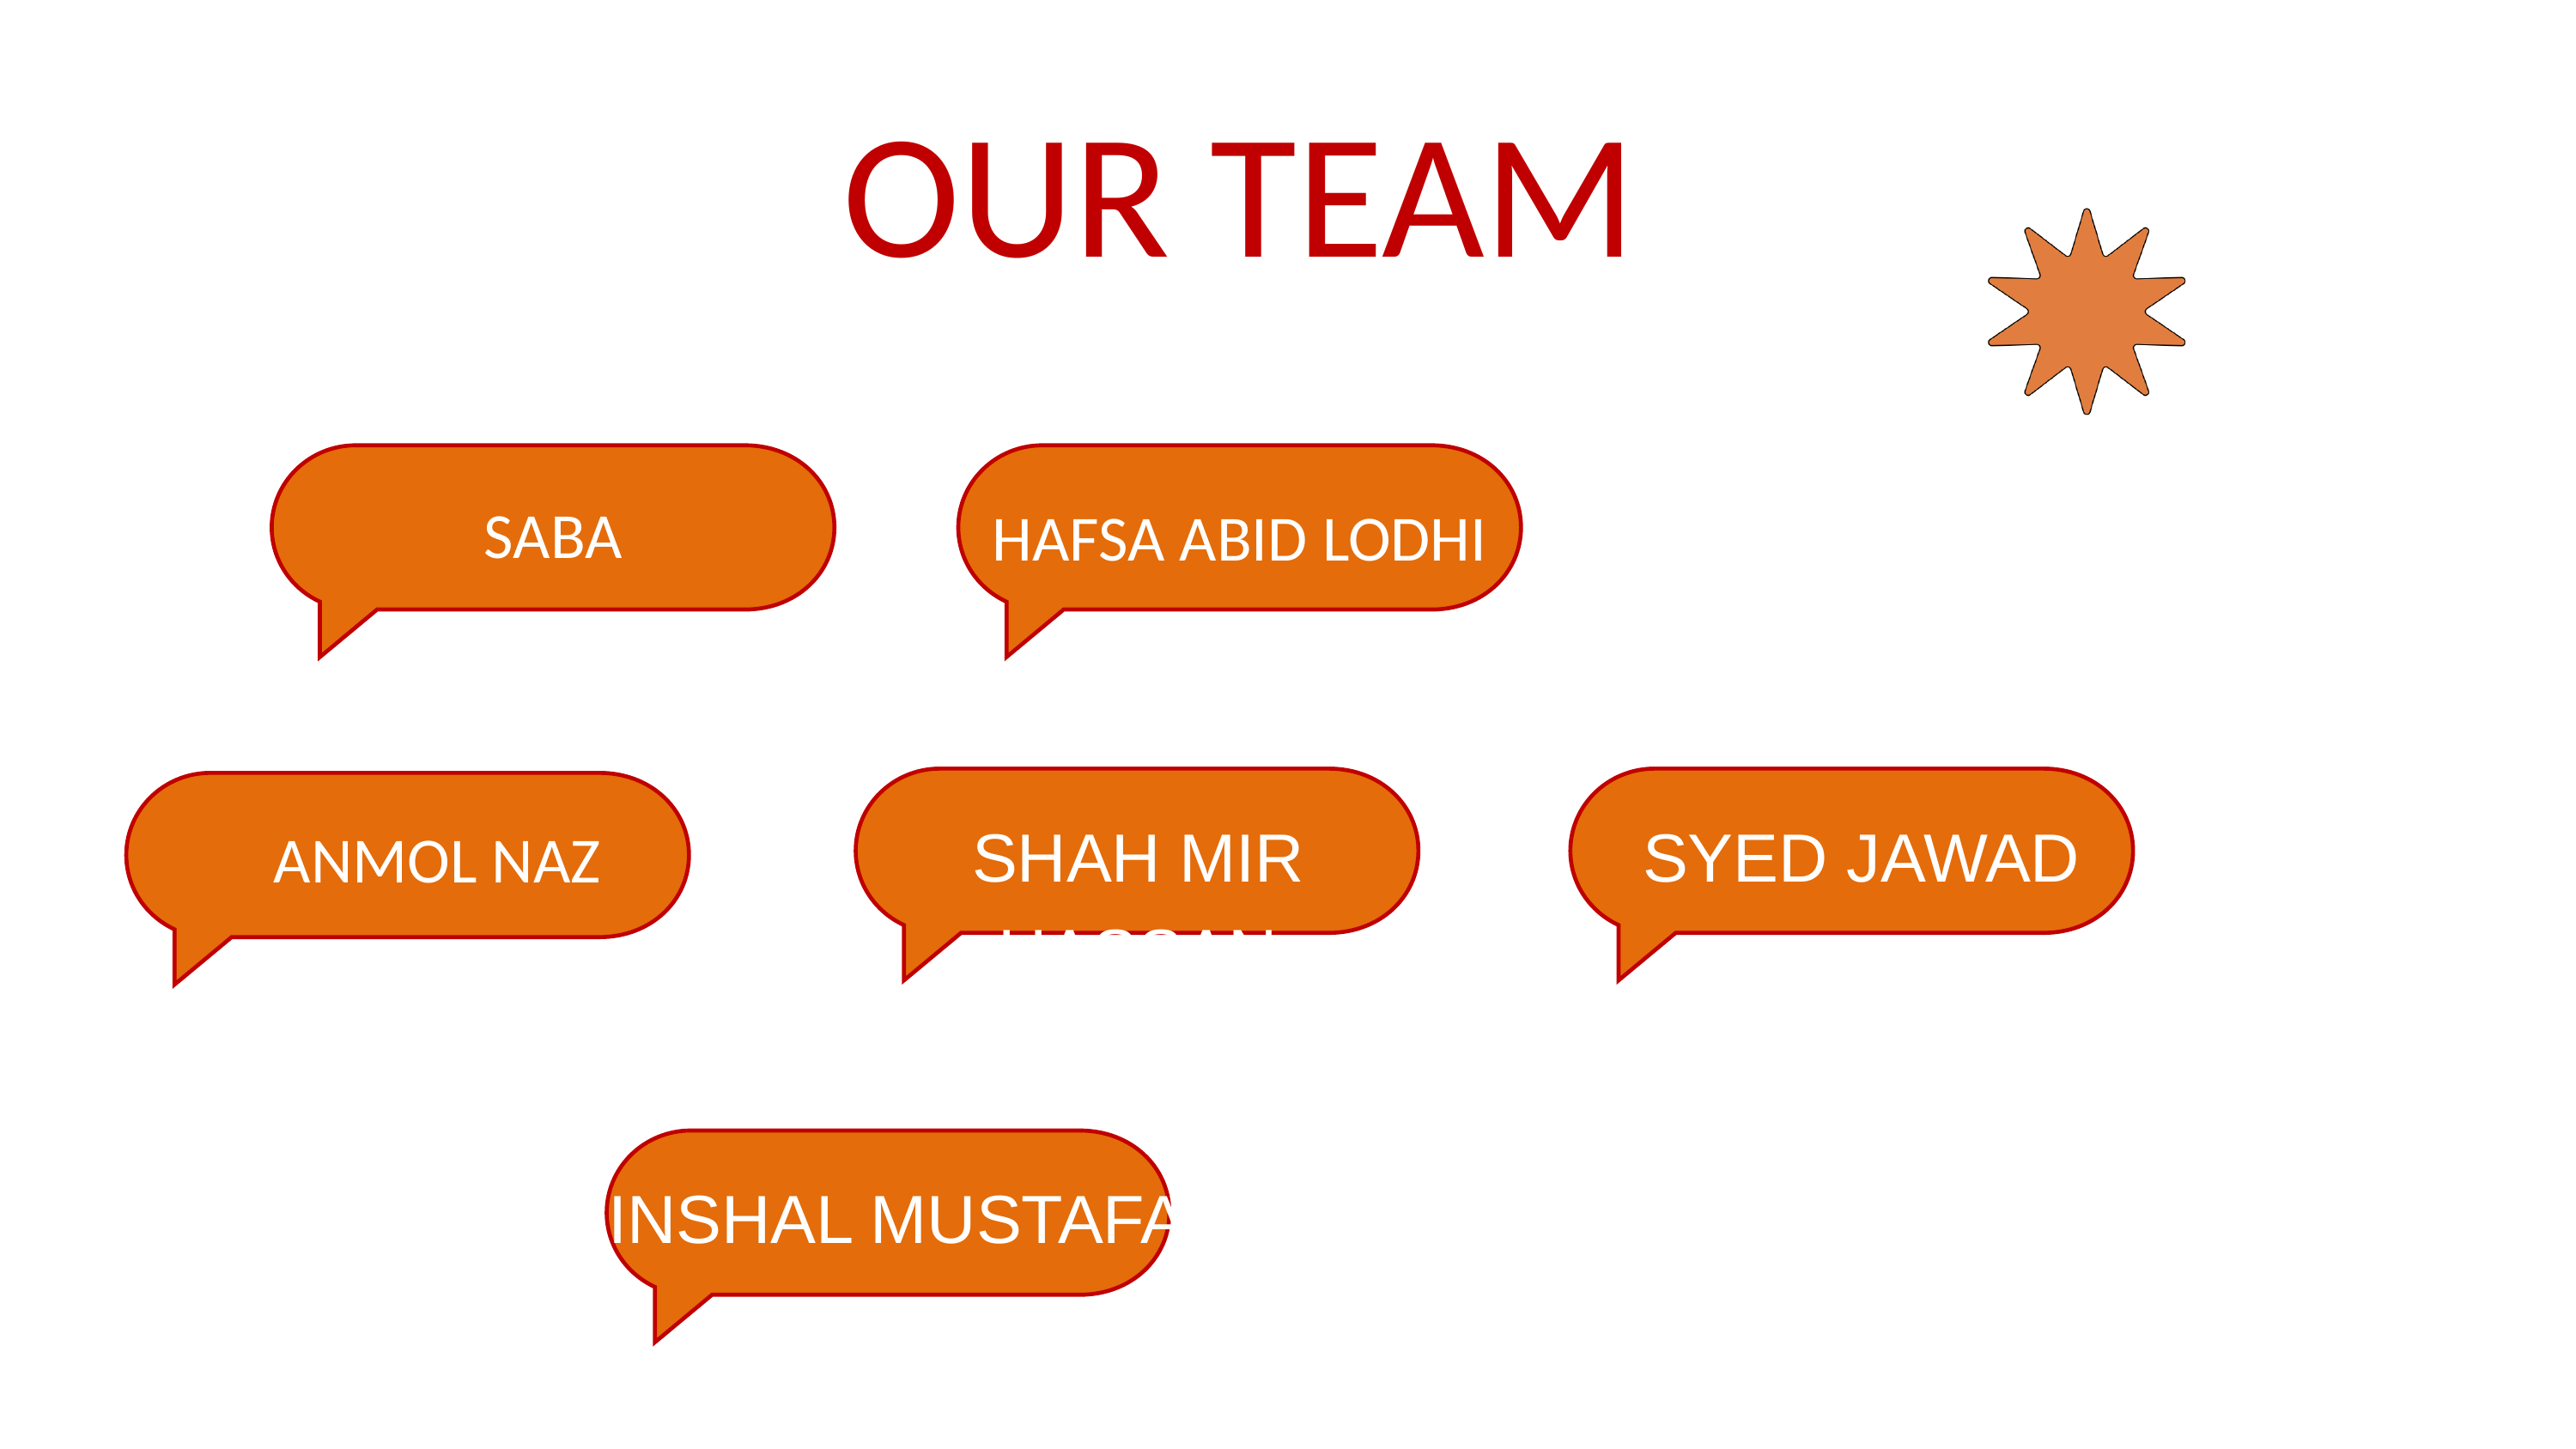

OUR TEAM

SABA
HAFSA ABID LODHI

ANMOL NAZ
SHAH MIR HASSAN
SYED JAWAD

INSHAL MUSTAFA